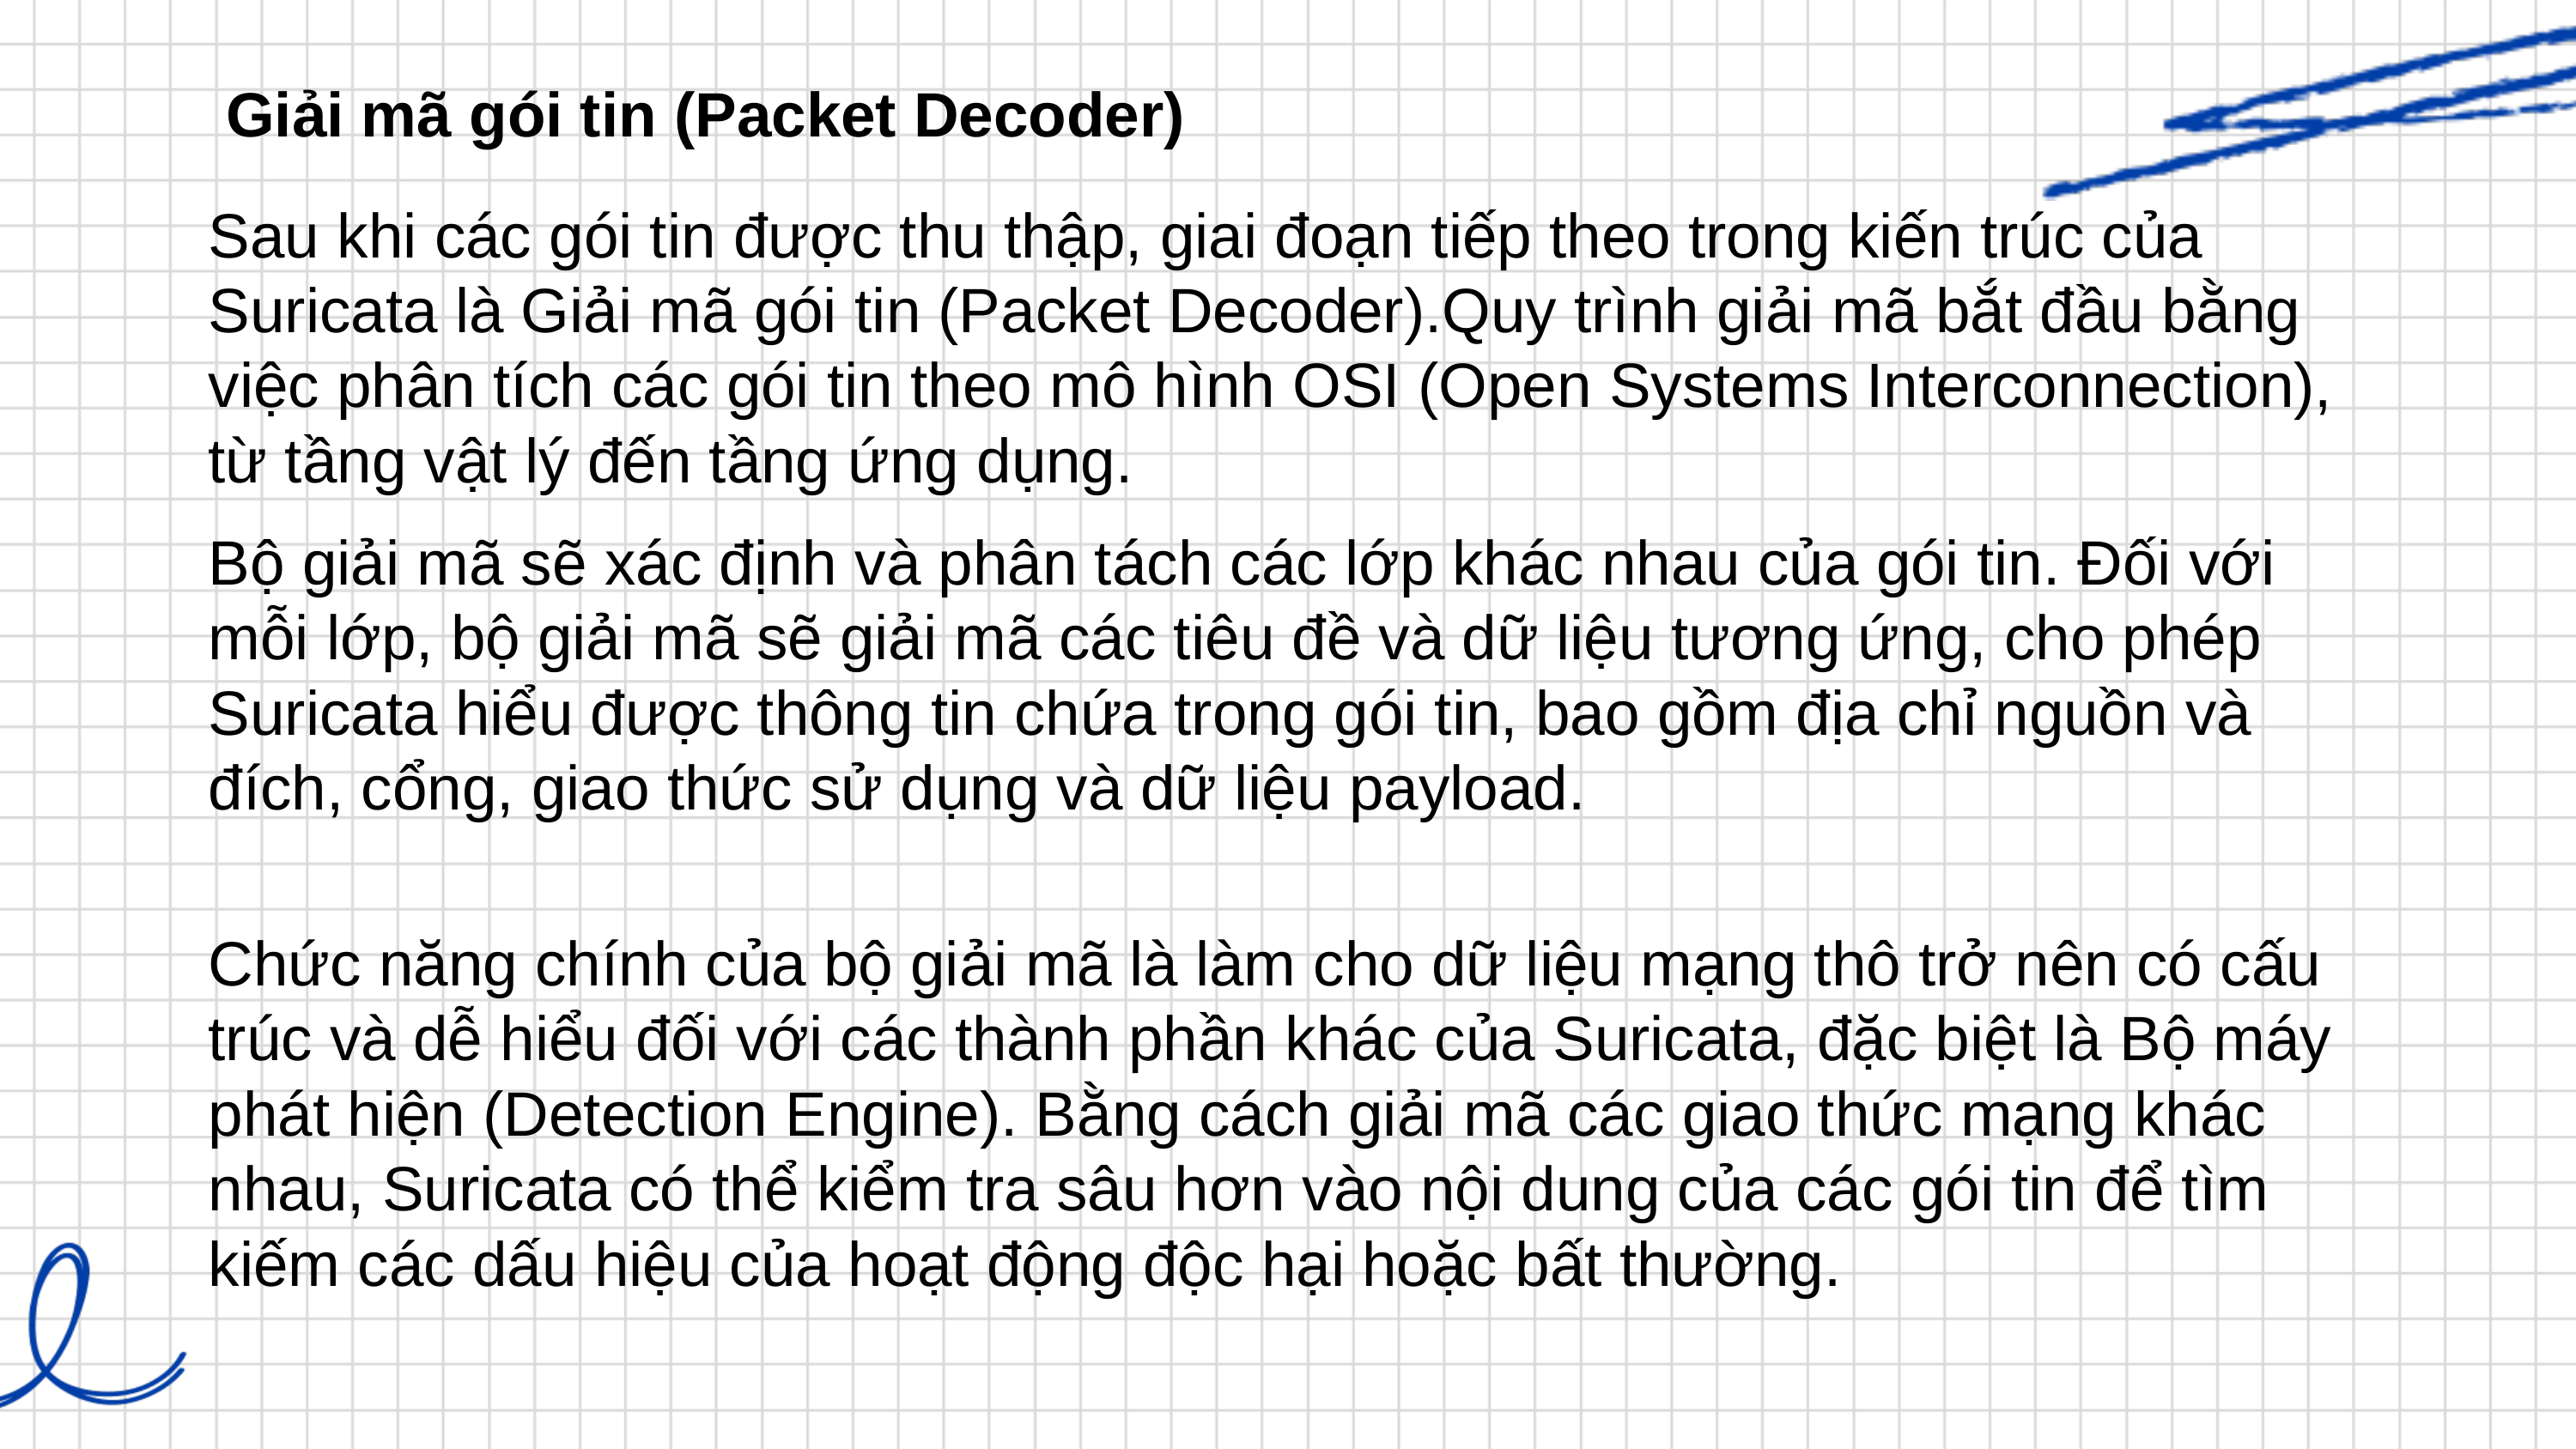

Giải mã gói tin (Packet Decoder)
Sau khi các gói tin được thu thập, giai đoạn tiếp theo trong kiến trúc của Suricata là Giải mã gói tin (Packet Decoder).Quy trình giải mã bắt đầu bằng việc phân tích các gói tin theo mô hình OSI (Open Systems Interconnection), từ tầng vật lý đến tầng ứng dụng.
Bộ giải mã sẽ xác định và phân tách các lớp khác nhau của gói tin. Đối với mỗi lớp, bộ giải mã sẽ giải mã các tiêu đề và dữ liệu tương ứng, cho phép Suricata hiểu được thông tin chứa trong gói tin, bao gồm địa chỉ nguồn và đích, cổng, giao thức sử dụng và dữ liệu payload.
Chức năng chính của bộ giải mã là làm cho dữ liệu mạng thô trở nên có cấu trúc và dễ hiểu đối với các thành phần khác của Suricata, đặc biệt là Bộ máy phát hiện (Detection Engine). Bằng cách giải mã các giao thức mạng khác nhau, Suricata có thể kiểm tra sâu hơn vào nội dung của các gói tin để tìm kiếm các dấu hiệu của hoạt động độc hại hoặc bất thường.